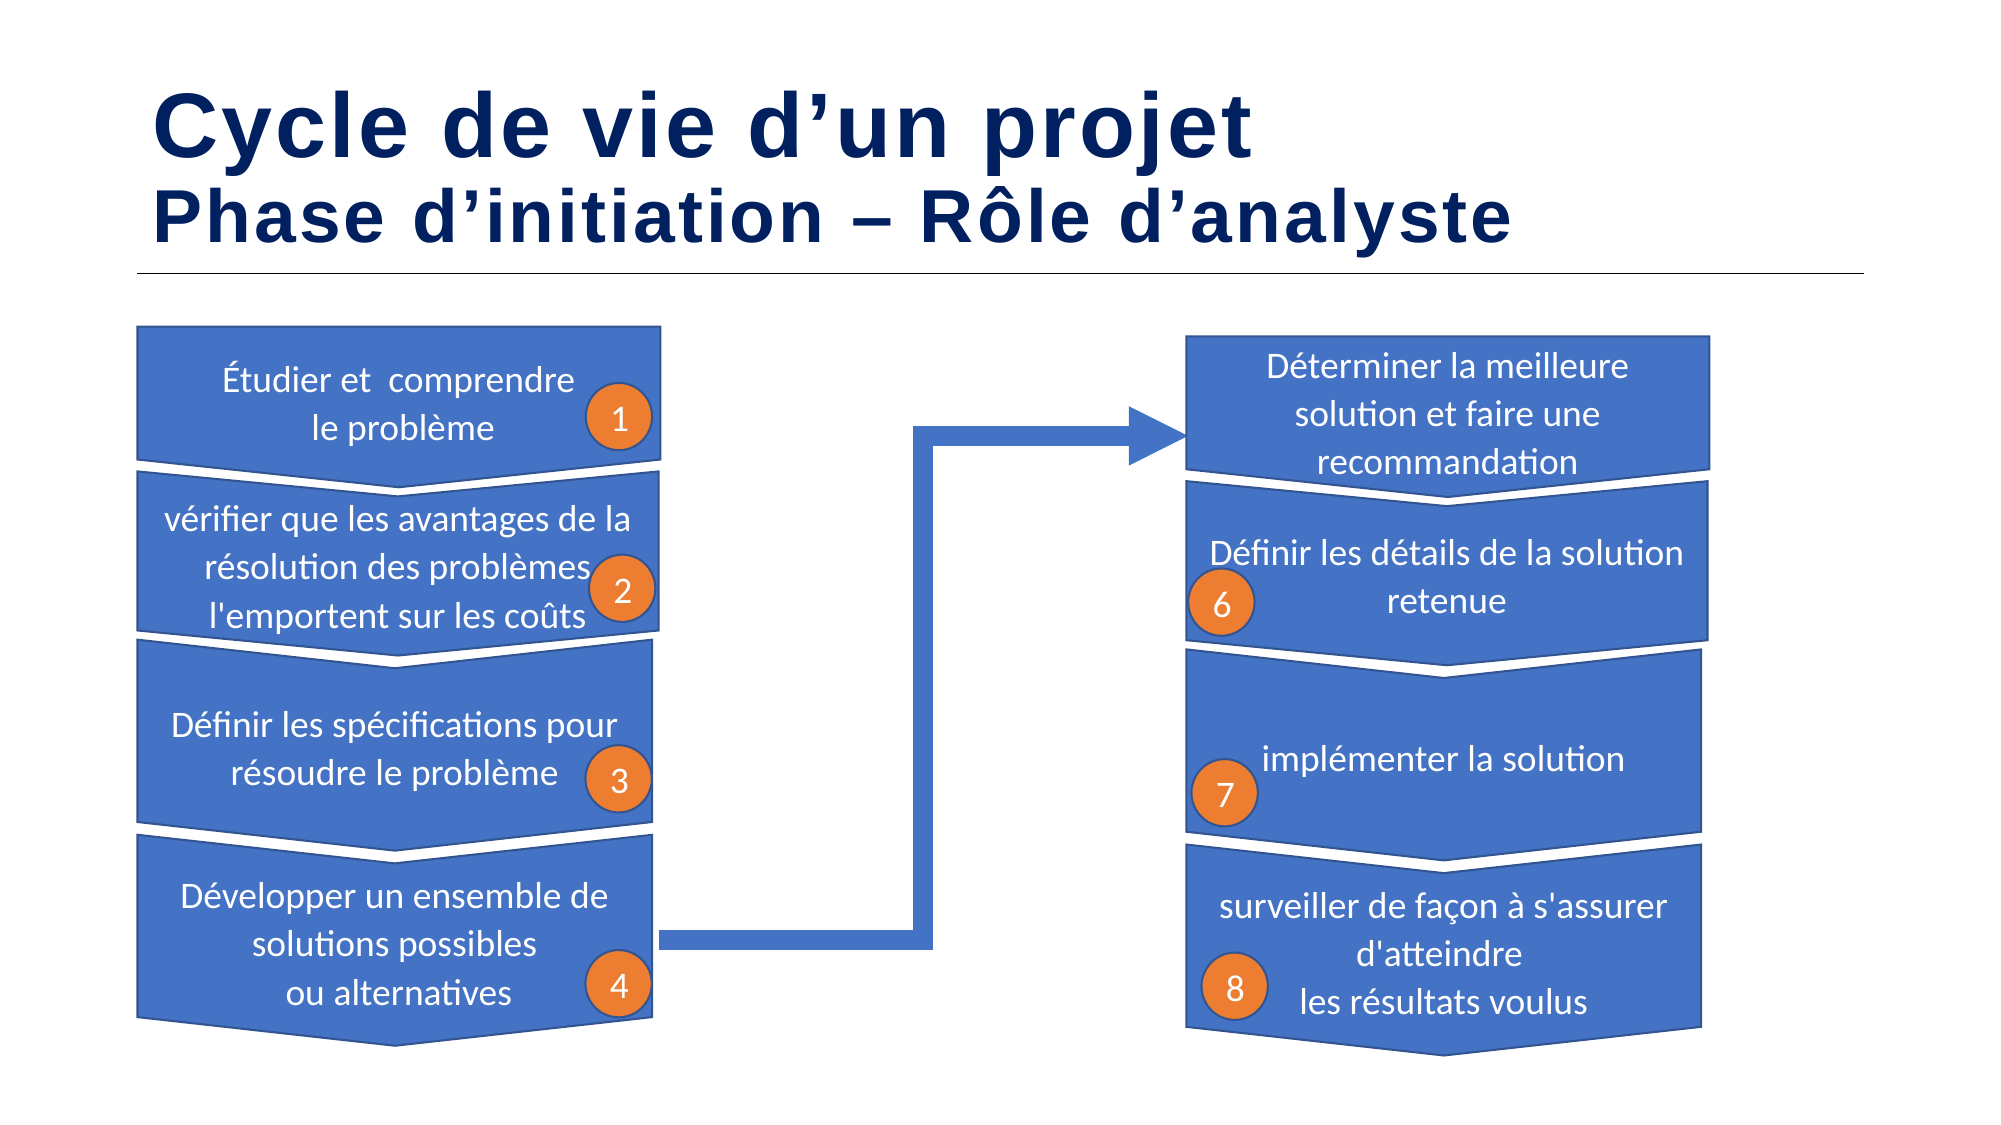

# Cycle de vie d’un projet Phase d’initiation – Rôle d’analyste
Étudier et  comprendre
 le problème
Déterminer la meilleure solution et faire une recommandation
vérifier que les avantages de la résolution des problèmes l'emportent sur les coûts
Définir les détails de la solution retenue
1
Définir les spécifications pour résoudre le problème
implémenter la solution
2
6
Développer un ensemble de solutions possibles
 ou alternatives
surveiller de façon à s'assurer d'atteindre
les résultats voulus
3
7
4
8